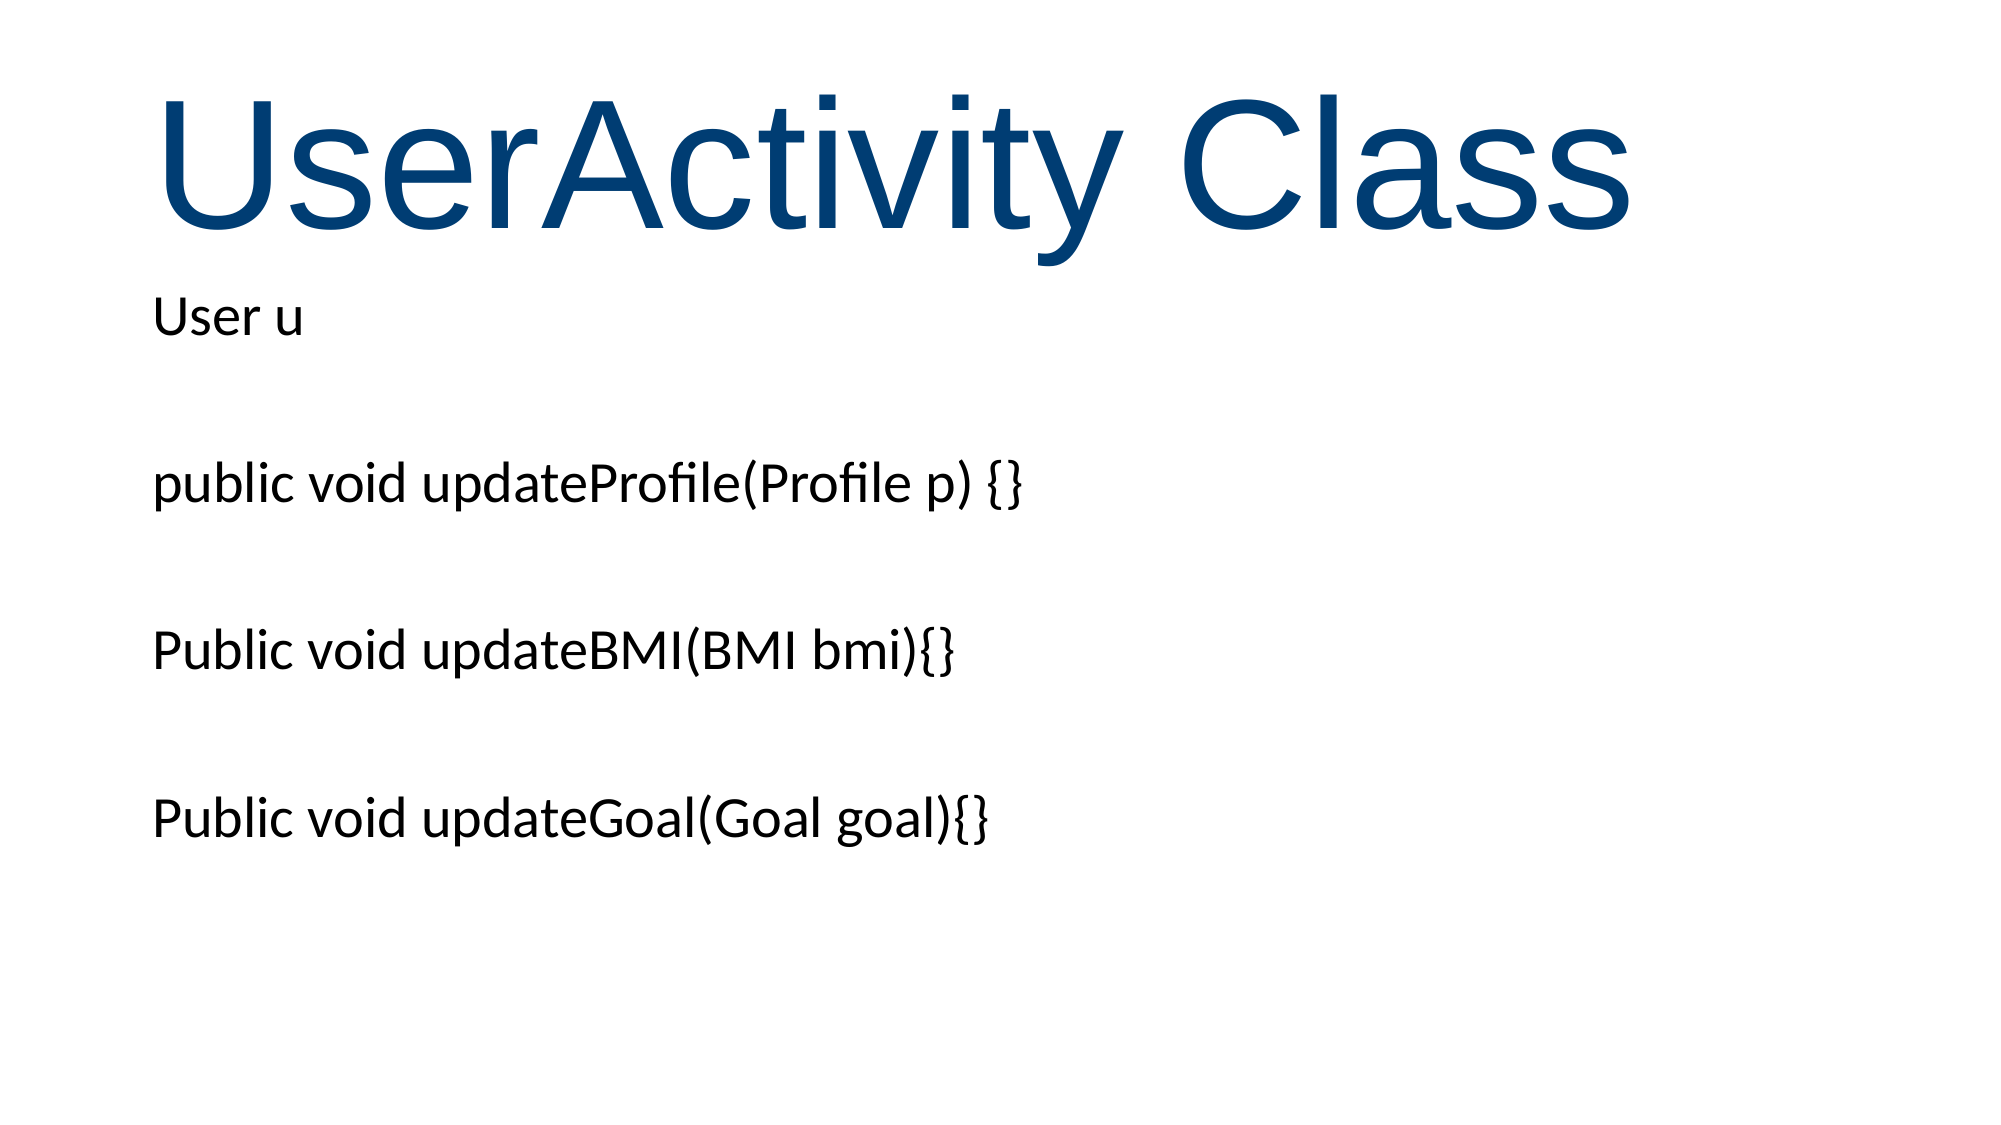

# UserActivity Class
User u

public void updateProfile(Profile p) {}

Public void updateBMI(BMI bmi){}

Public void updateGoal(Goal goal){}